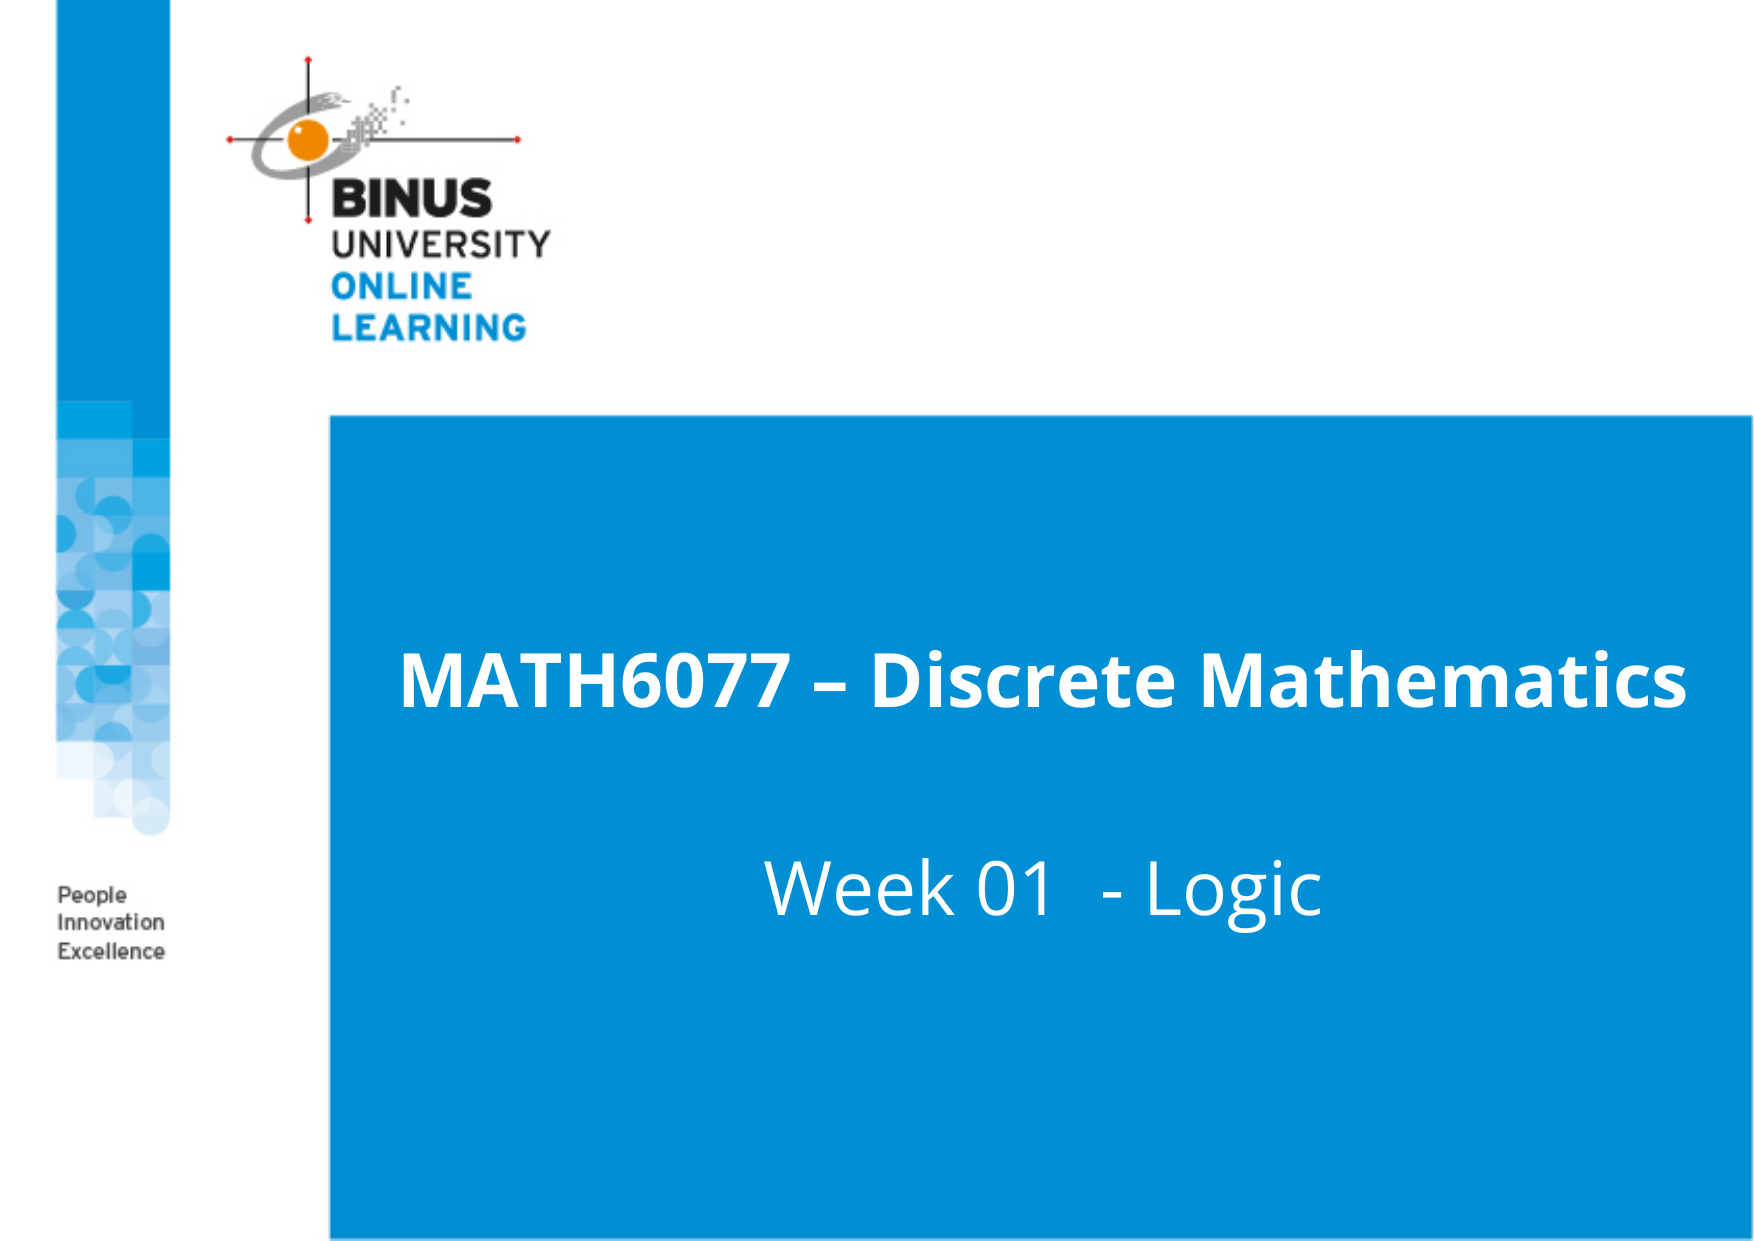

MATH6077 – Discrete Mathematics
Week 01  - Logic